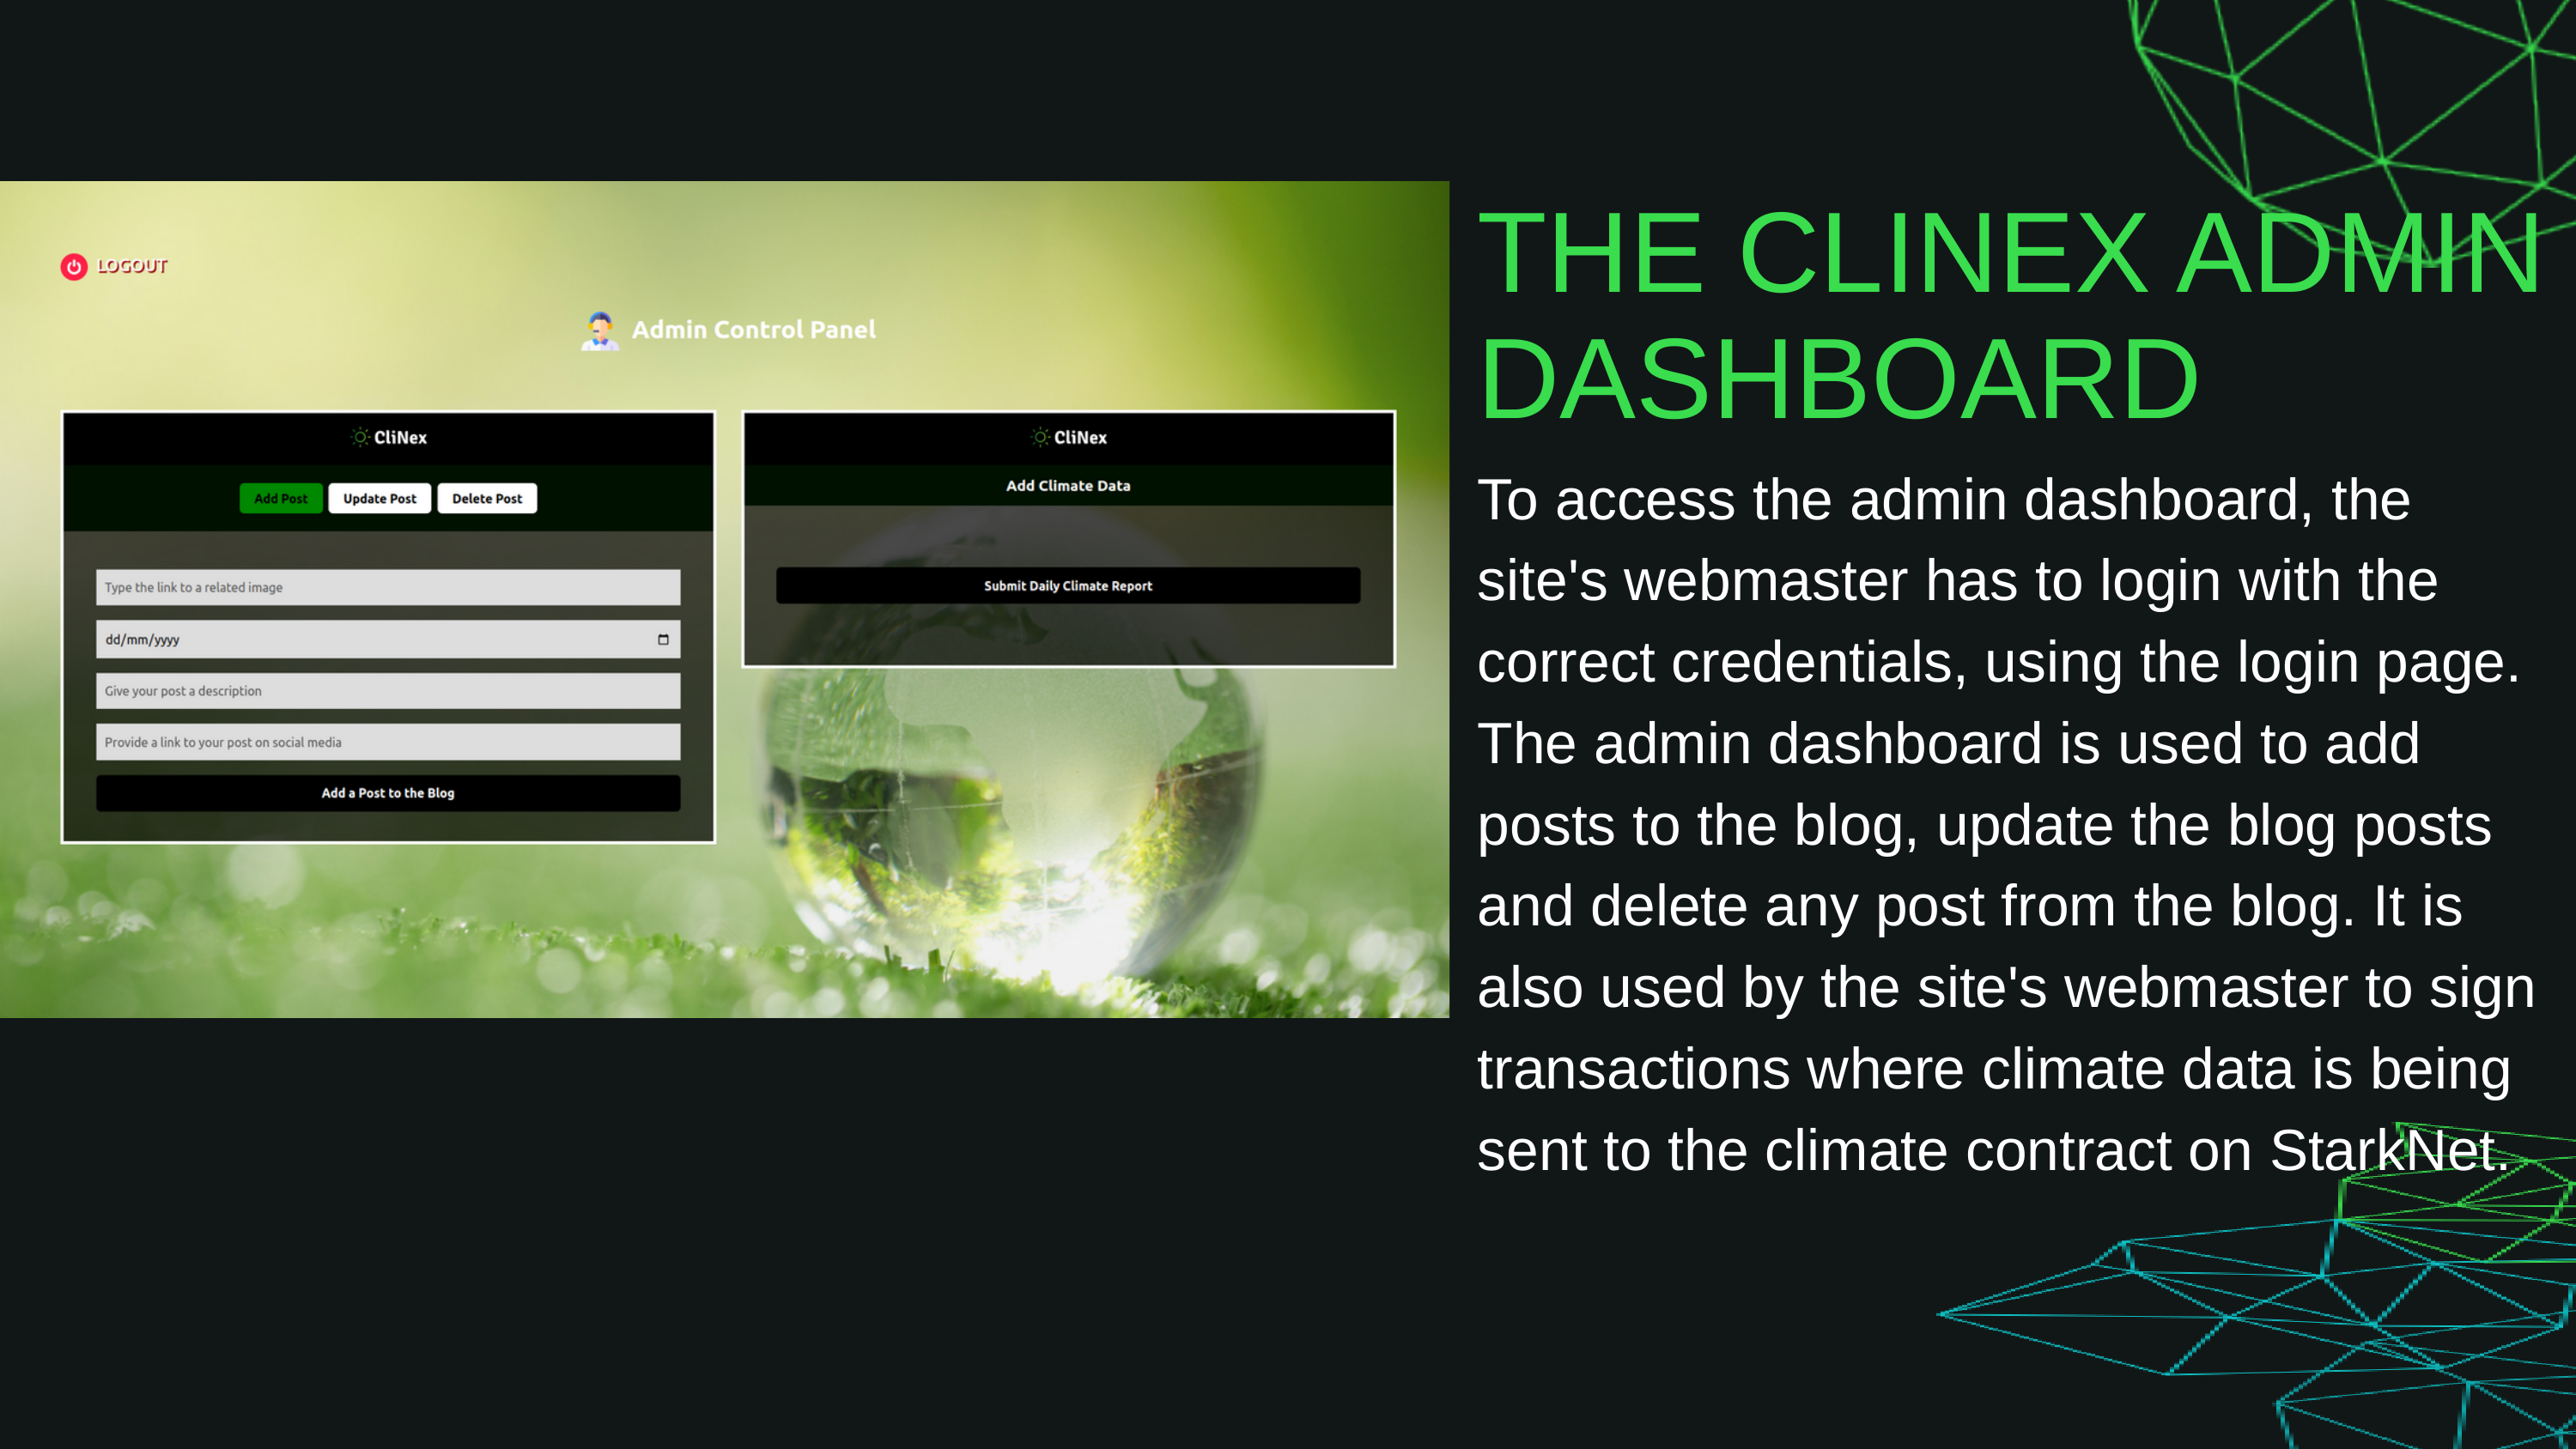

THE CLINEX ADMIN DASHBOARD
To access the admin dashboard, the site's webmaster has to login with the correct credentials, using the login page. The admin dashboard is used to add posts to the blog, update the blog posts and delete any post from the blog. It is also used by the site's webmaster to sign transactions where climate data is being sent to the climate contract on StarkNet.